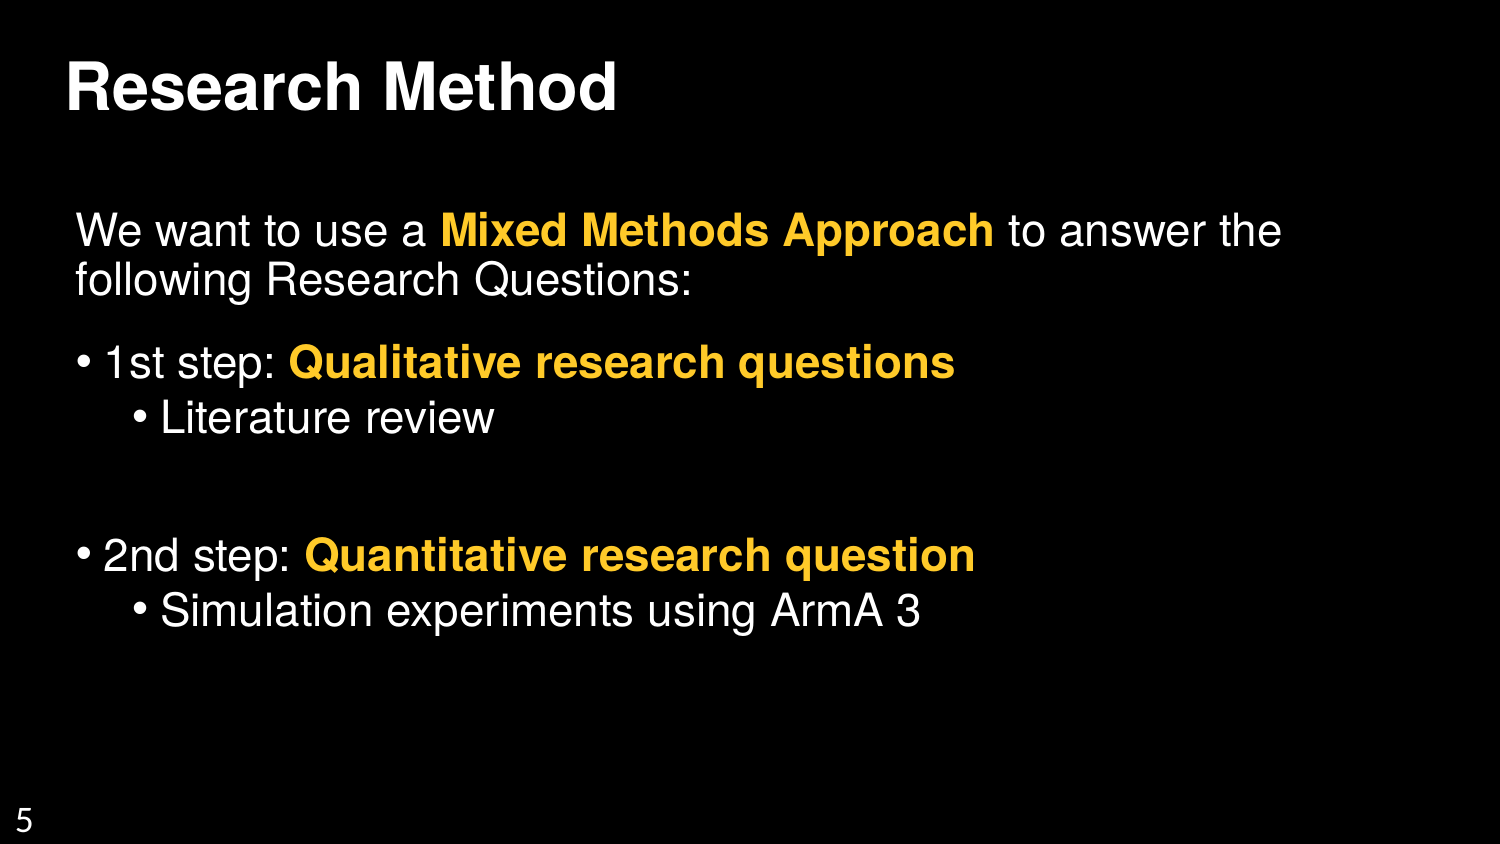

Research Method
We want to use a Mixed Methods Approach to answer the following Research Questions:
1st step: Qualitative research questions
Literature review

2nd step: Quantitative research question
Simulation experiments using ArmA 3

5